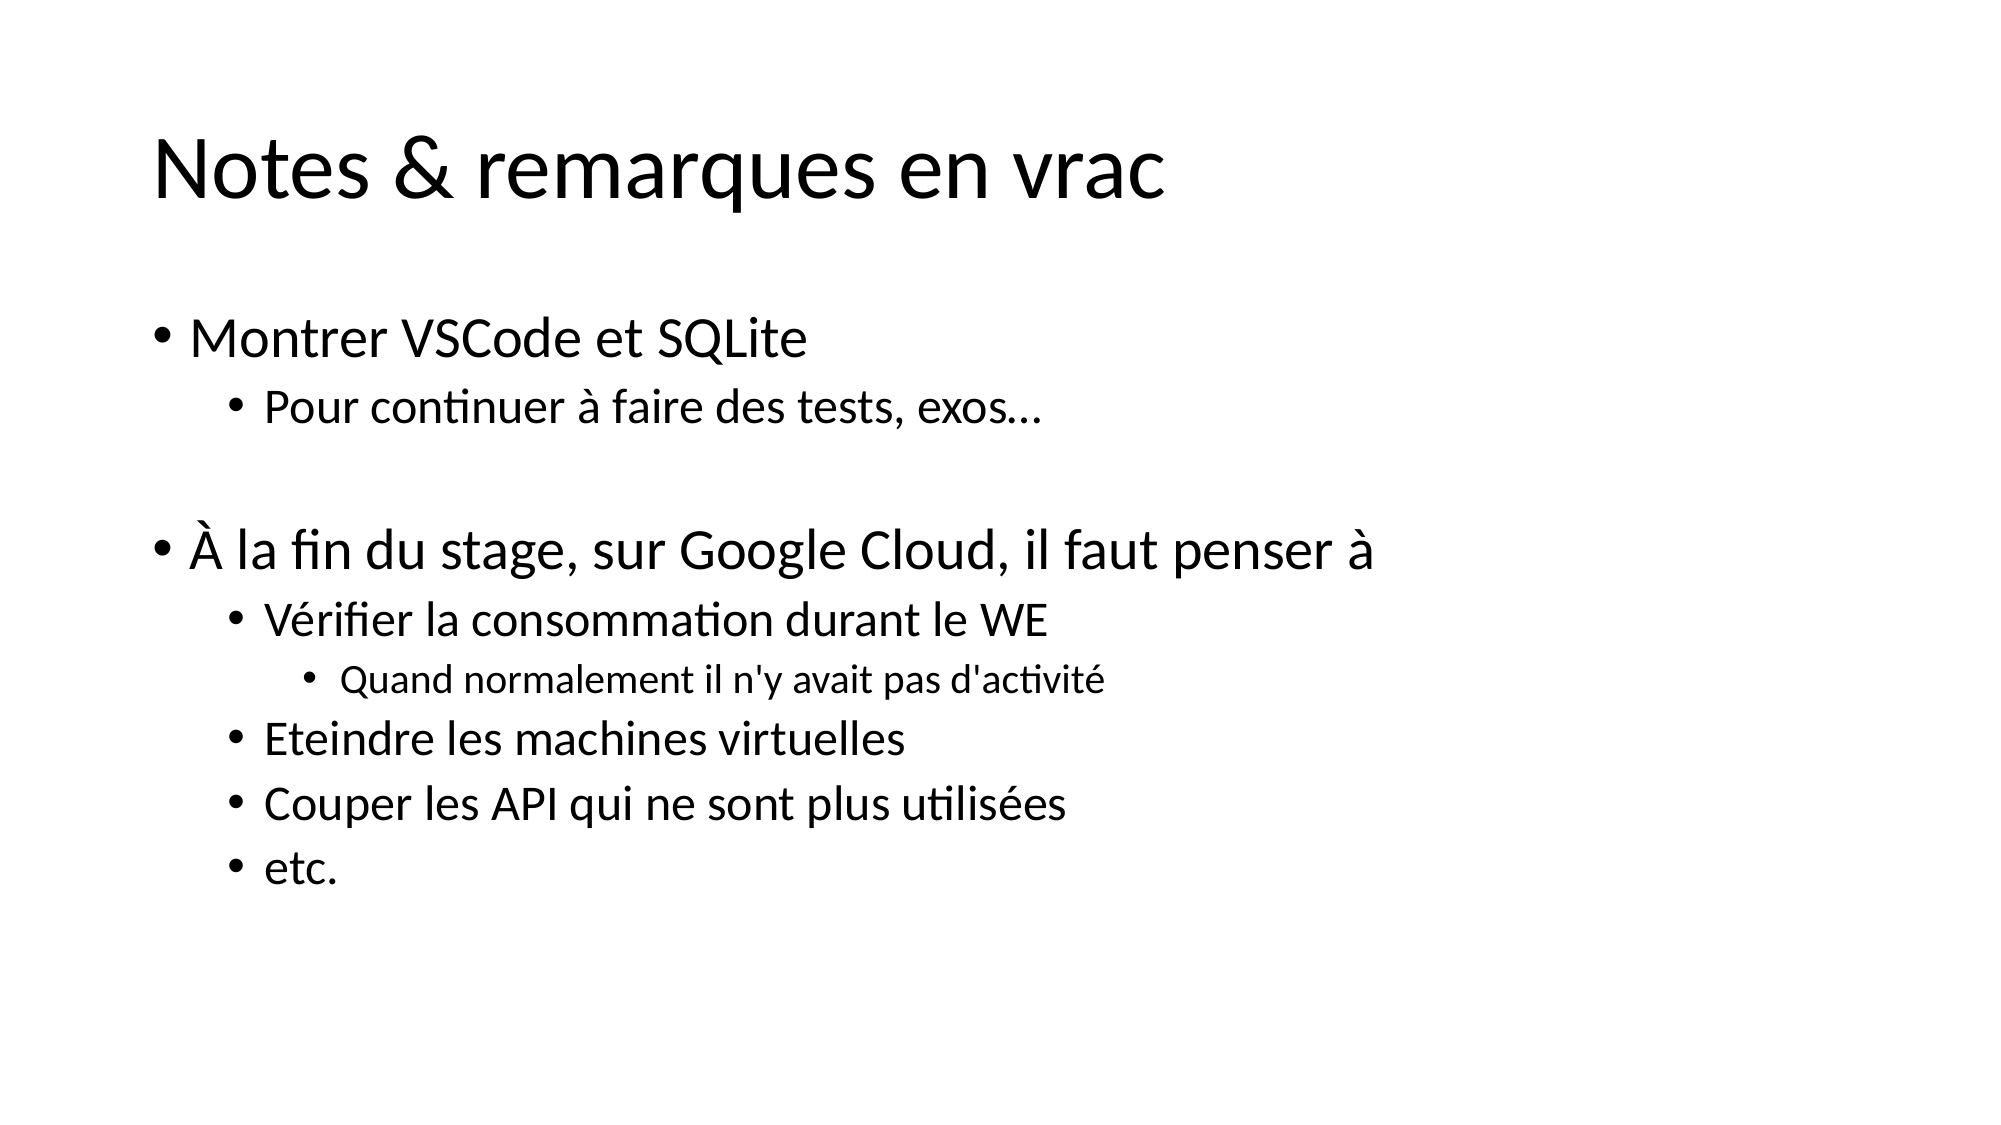

# Notes & remarques en vrac
Montrer VSCode et SQLite
Pour continuer à faire des tests, exos…

À la fin du stage, sur Google Cloud, il faut penser à
Vérifier la consommation durant le WE
Quand normalement il n'y avait pas d'activité
Eteindre les machines virtuelles
Couper les API qui ne sont plus utilisées
etc.